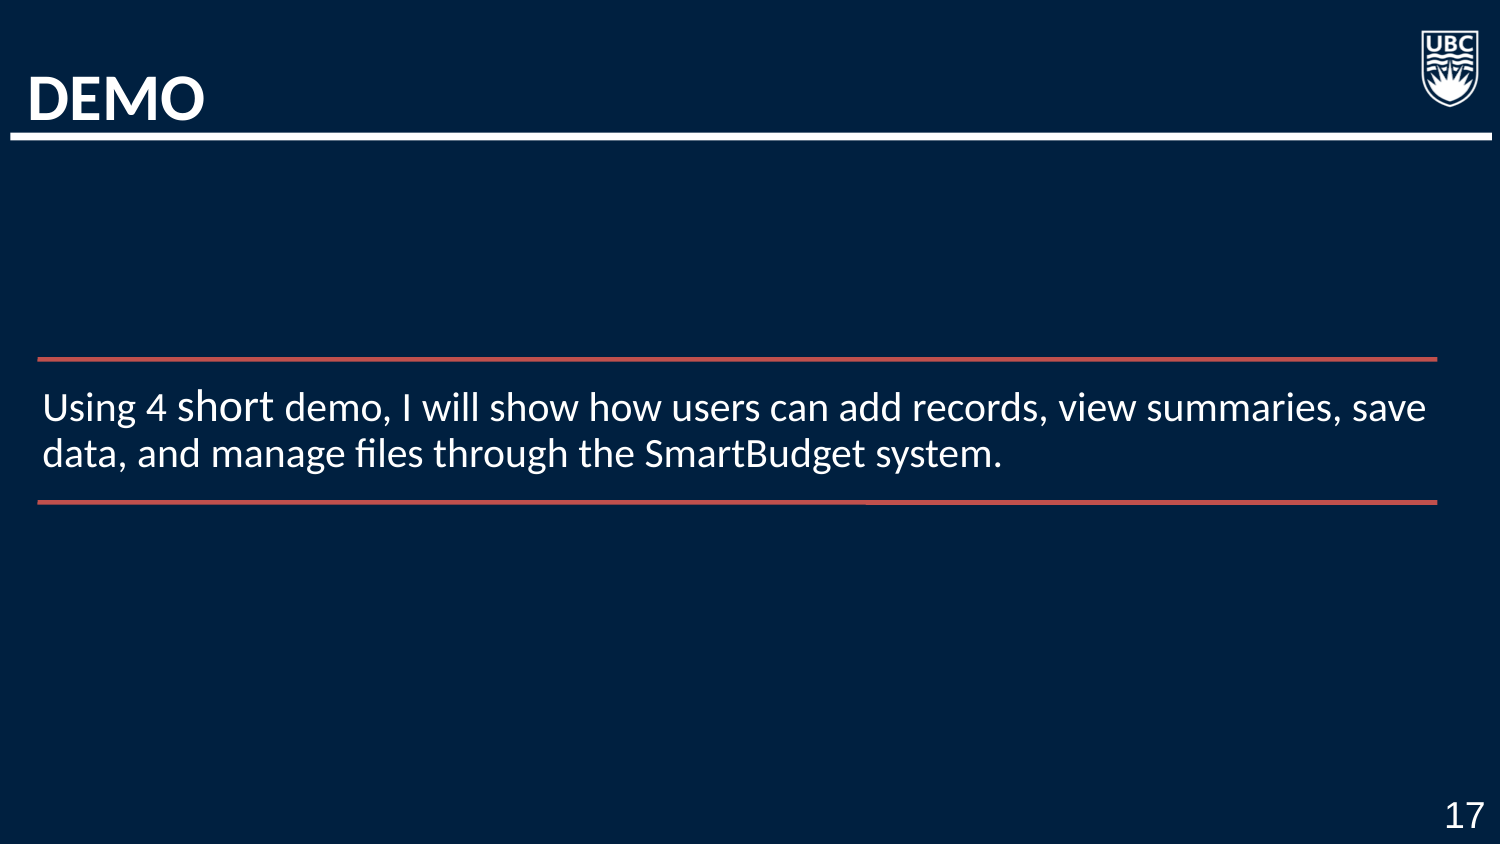

# DEMO

Using 4 short demo, I will show how users can add records, view summaries, save data, and manage files through the SmartBudget system.